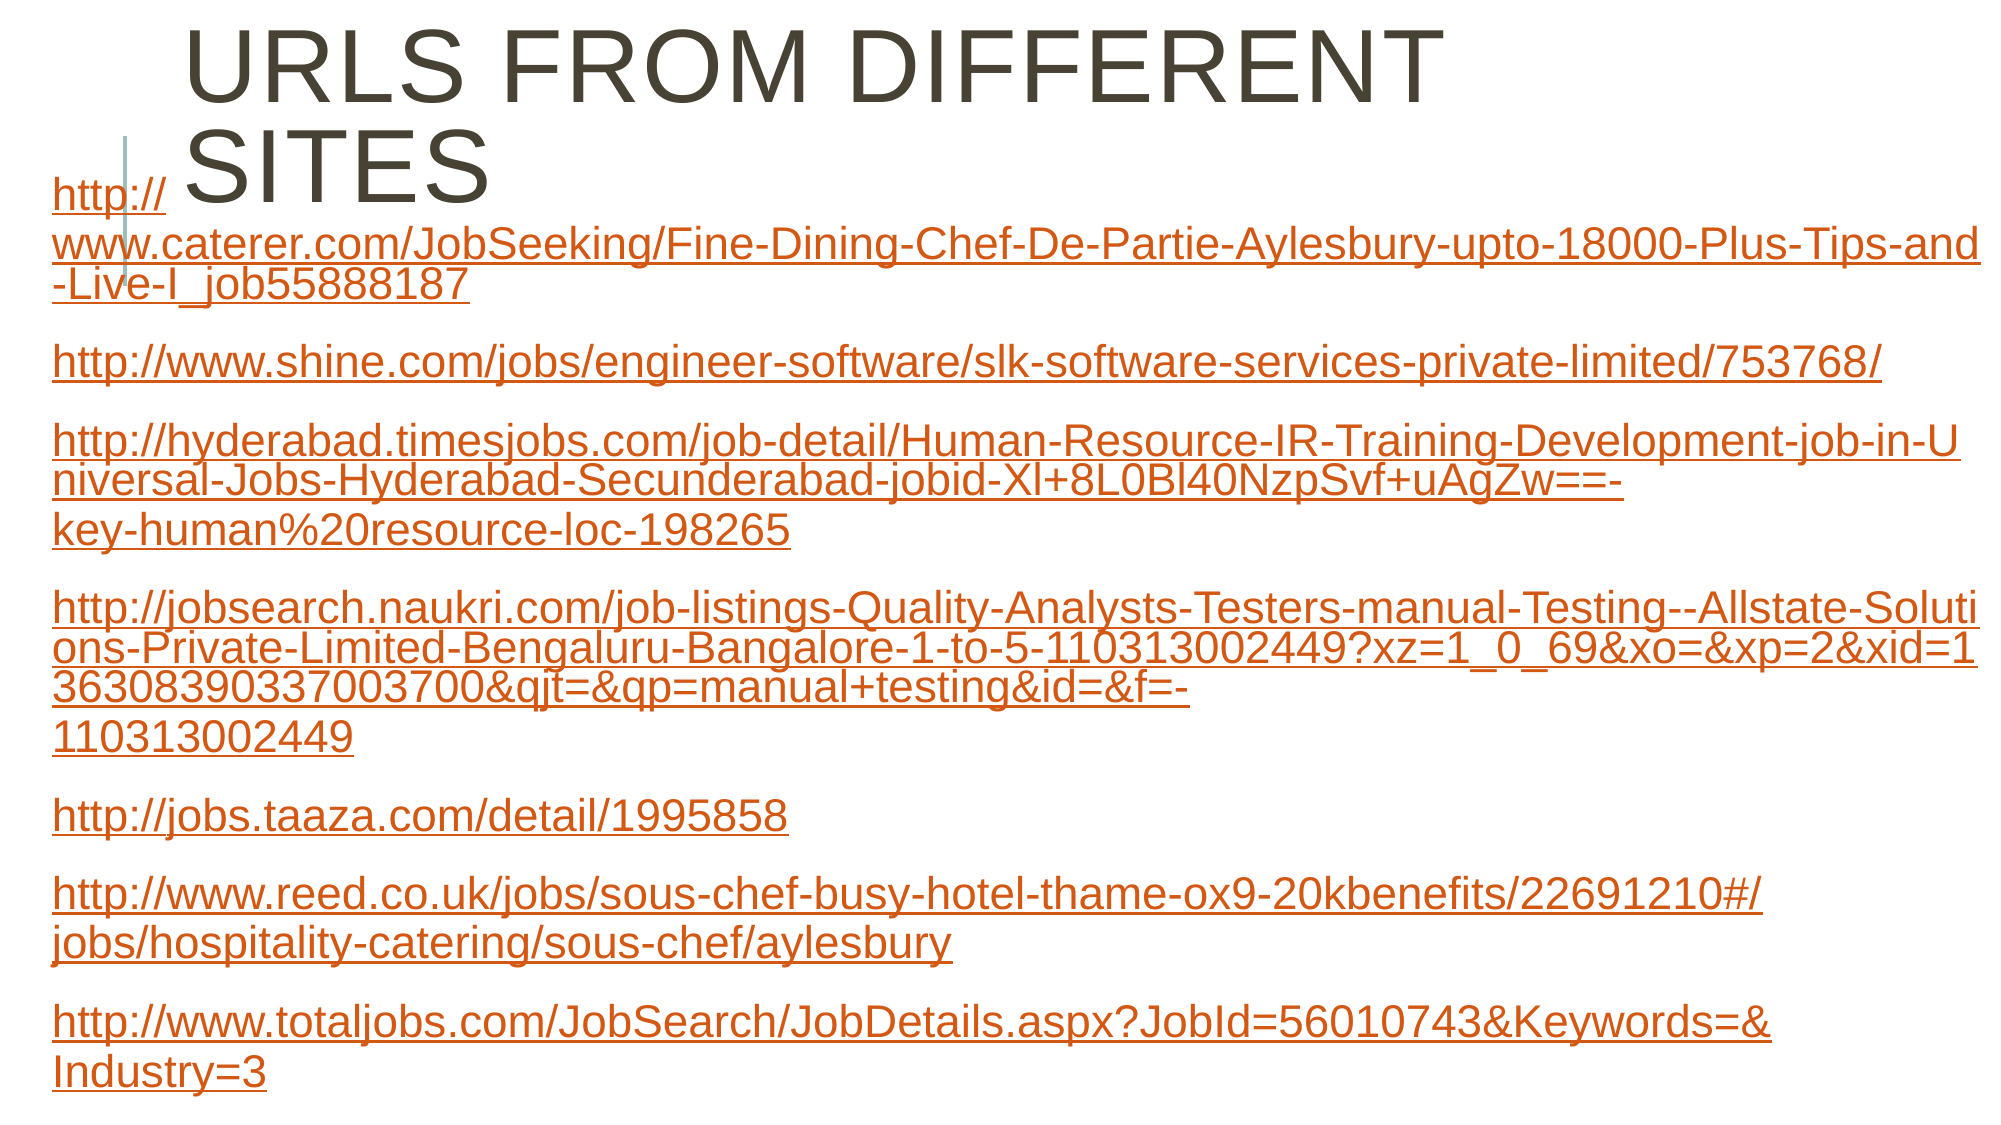

# URLs from different sites
http://www.caterer.com/JobSeeking/Fine-Dining-Chef-De-Partie-Aylesbury-upto-18000-Plus-Tips-and-Live-I_job55888187
http://www.shine.com/jobs/engineer-software/slk-software-services-private-limited/753768/
http://hyderabad.timesjobs.com/job-detail/Human-Resource-IR-Training-Development-job-in-Universal-Jobs-Hyderabad-Secunderabad-jobid-Xl+8L0Bl40NzpSvf+uAgZw==-key-human%20resource-loc-198265
http://jobsearch.naukri.com/job-listings-Quality-Analysts-Testers-manual-Testing--Allstate-Solutions-Private-Limited-Bengaluru-Bangalore-1-to-5-110313002449?xz=1_0_69&xo=&xp=2&xid=136308390337003700&qjt=&qp=manual+testing&id=&f=-110313002449
http://jobs.taaza.com/detail/1995858
http://www.reed.co.uk/jobs/sous-chef-busy-hotel-thame-ox9-20kbenefits/22691210#/jobs/hospitality-catering/sous-chef/aylesbury
http://www.totaljobs.com/JobSearch/JobDetails.aspx?JobId=56010743&Keywords=&Industry=3